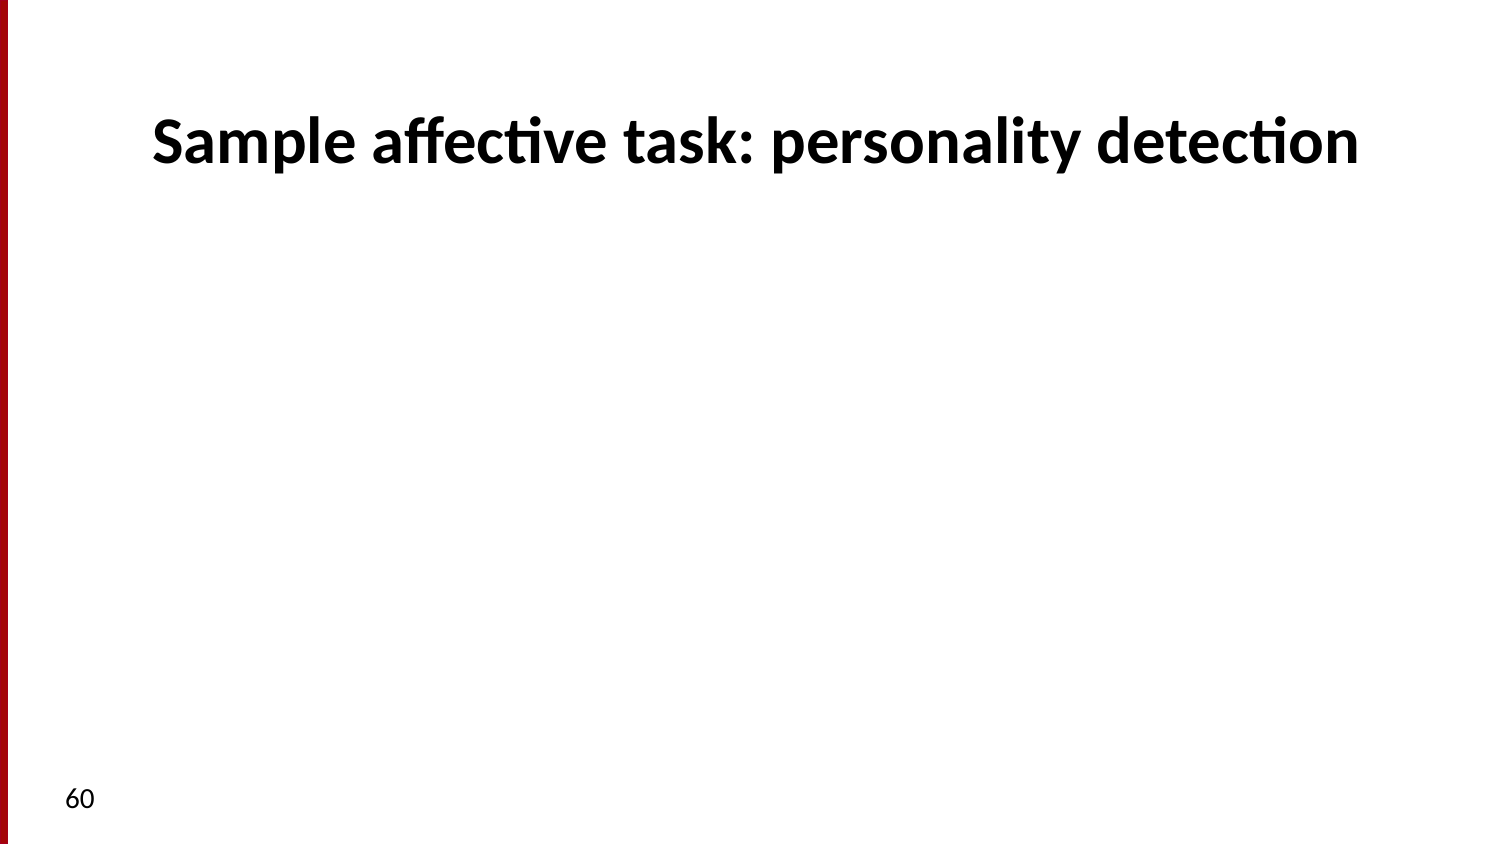

# Sample affective task: personality detection

60